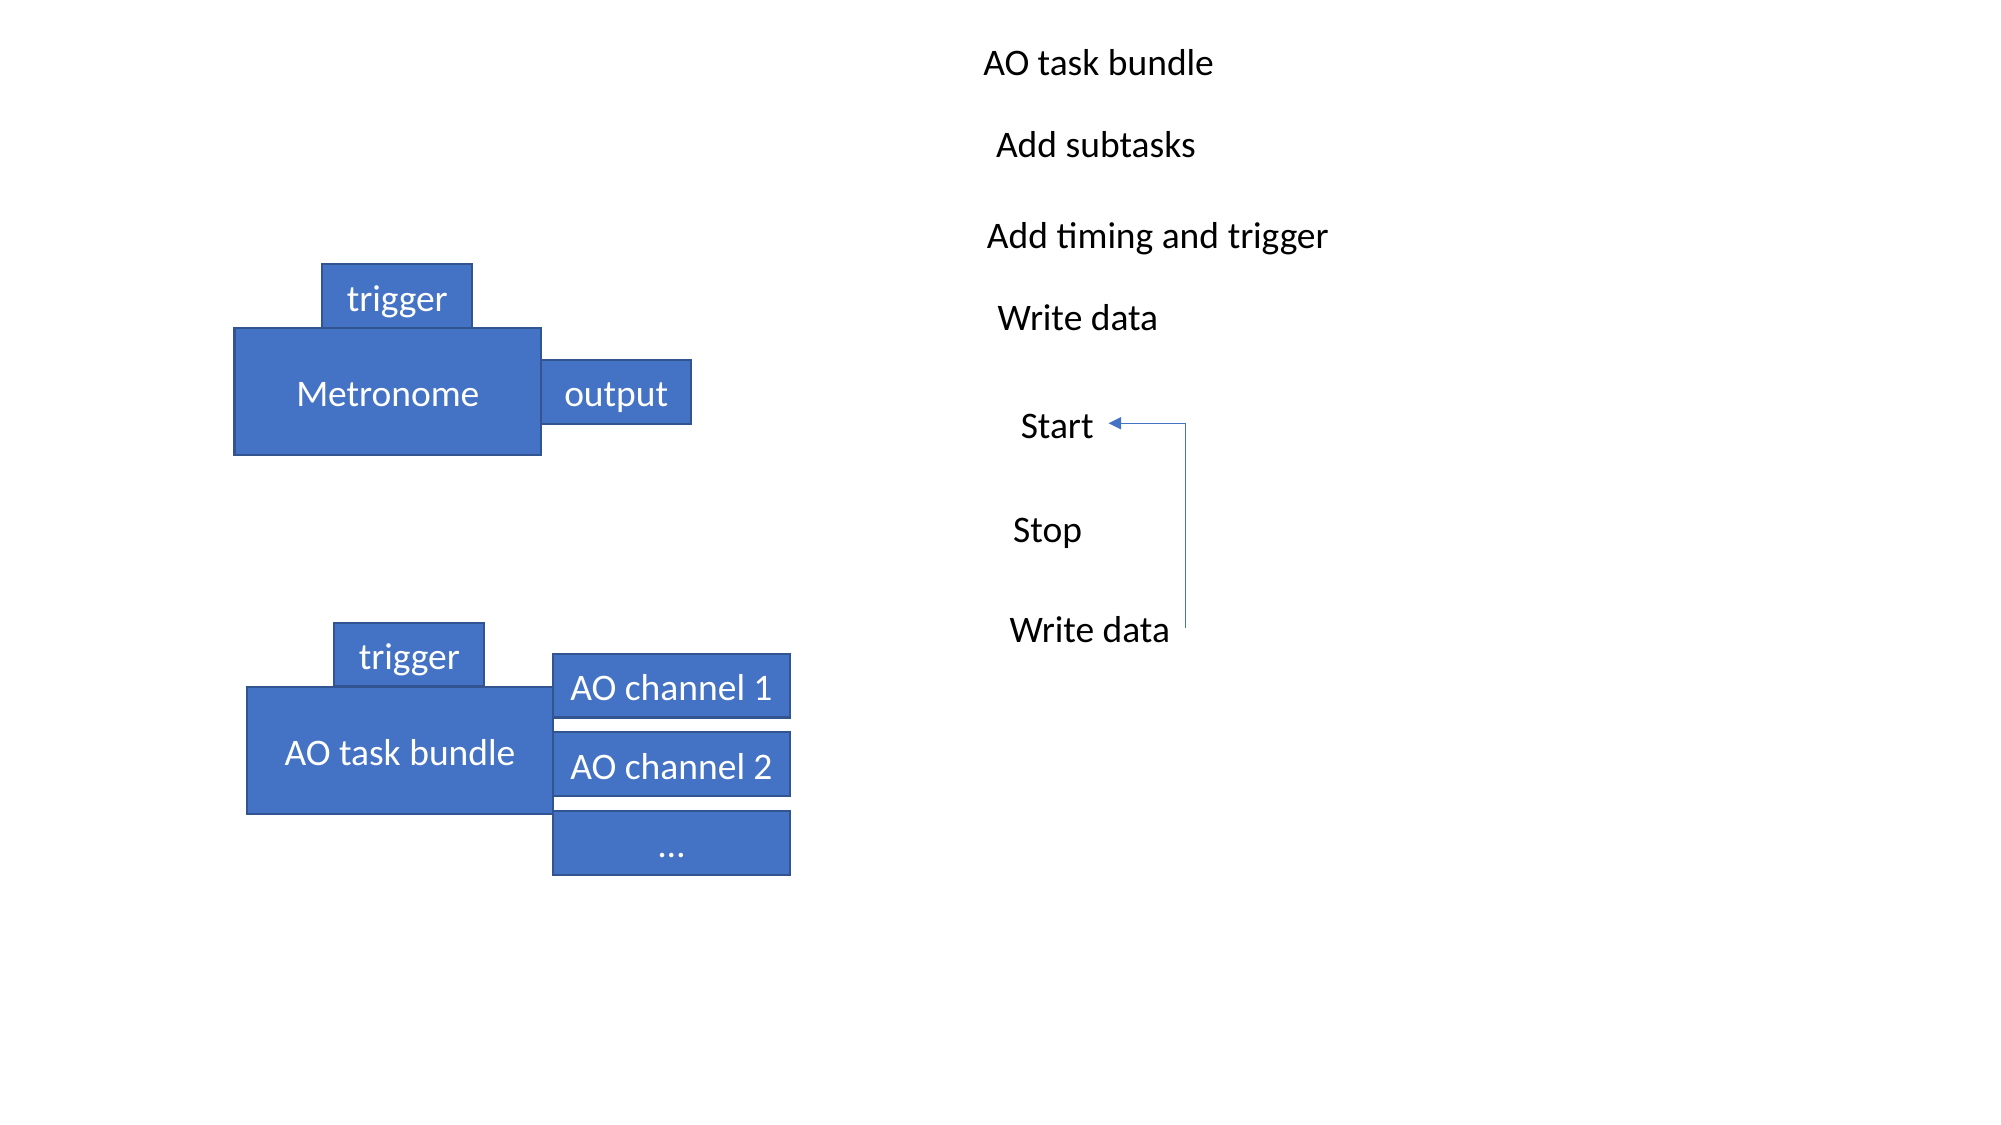

AO task bundle
Add subtasks
Add timing and trigger
trigger
Write data
Metronome
output
Start
Stop
Write data
trigger
AO channel 1
AO task bundle
AO channel 2
…